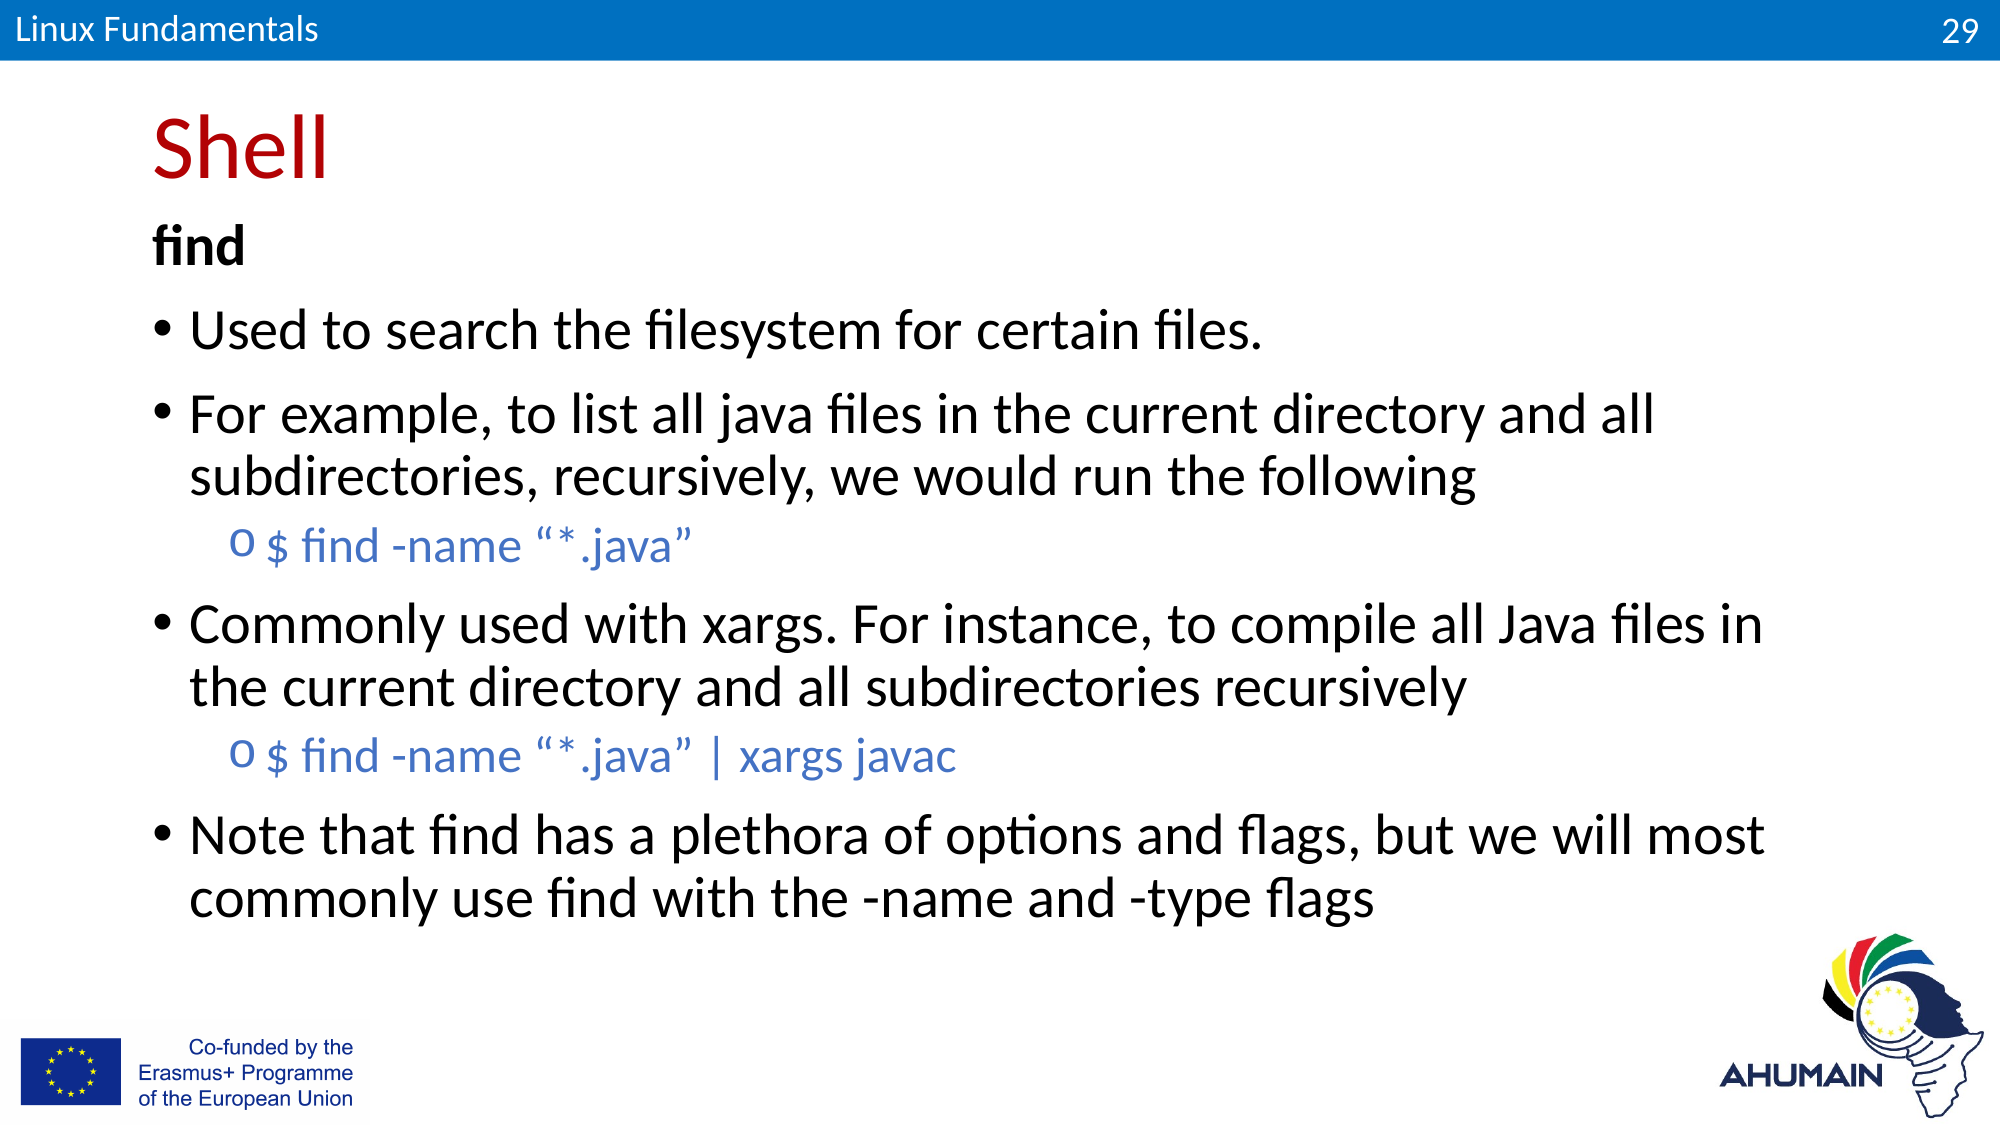

Linux Fundamentals
29
# Shell
find
Used to search the filesystem for certain files.
For example, to list all java files in the current directory and all subdirectories, recursively, we would run the following
$ find -name “*.java”
Commonly used with xargs. For instance, to compile all Java files in the current directory and all subdirectories recursively
$ find -name “*.java” | xargs javac
Note that find has a plethora of options and flags, but we will most commonly use find with the -name and -type flags